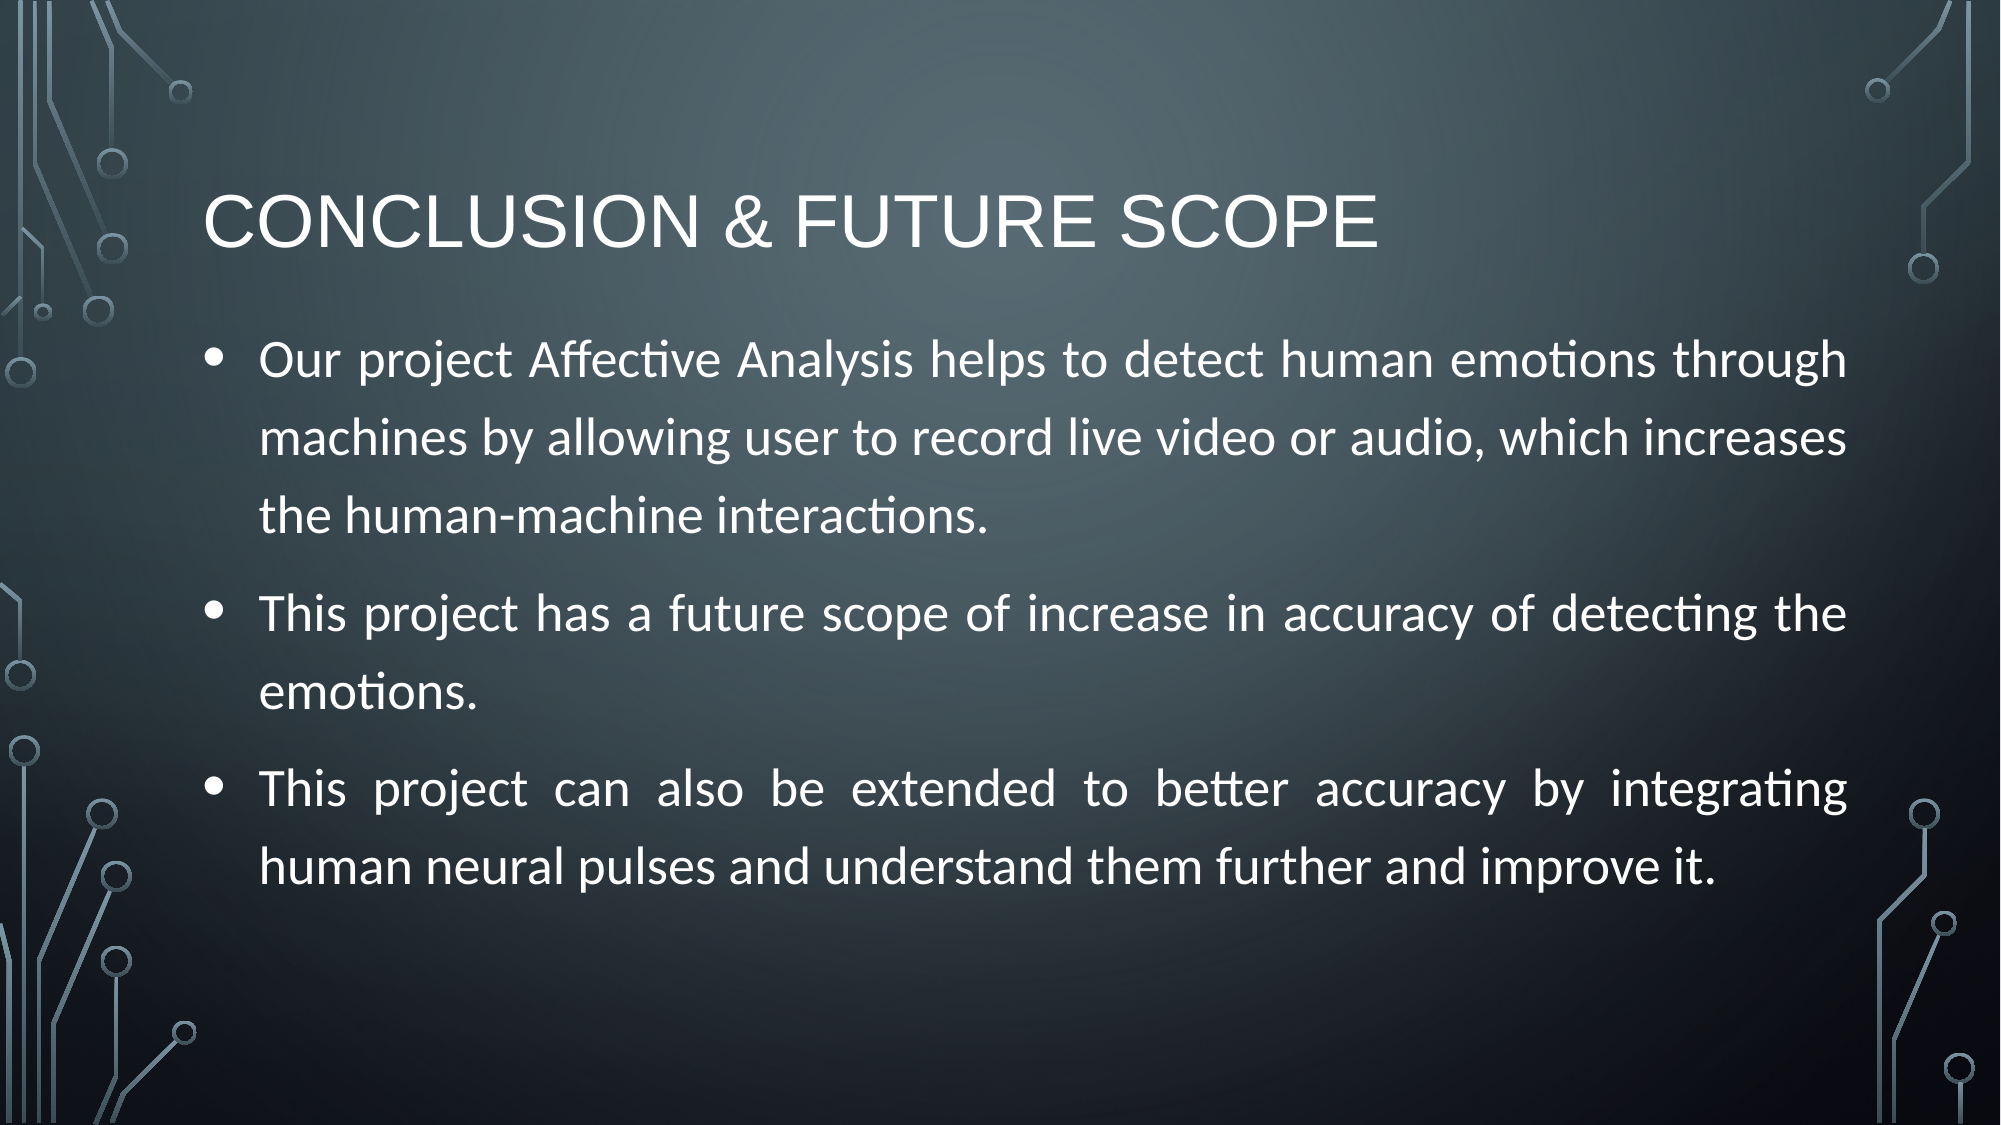

# CONCLUSION & FUTURE SCOPE
Our project Affective Analysis helps to detect human emotions through machines by allowing user to record live video or audio, which increases the human-machine interactions.
This project has a future scope of increase in accuracy of detecting the emotions.
This project can also be extended to better accuracy by integrating human neural pulses and understand them further and improve it.